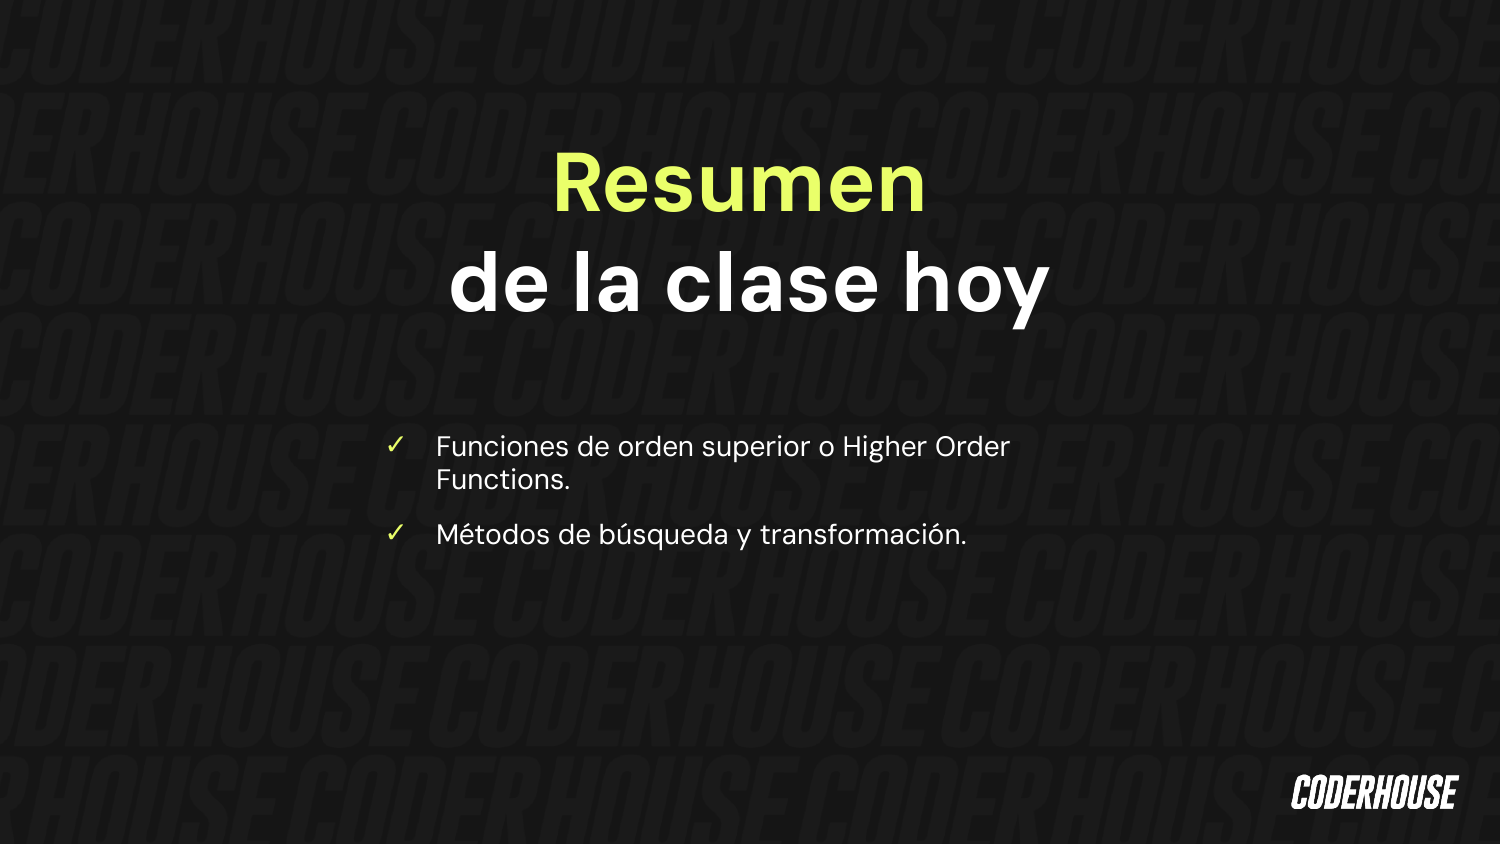

Resumen
de la clase hoy

Funciones de orden superior o Higher Order Functions.
Métodos de búsqueda y transformación.